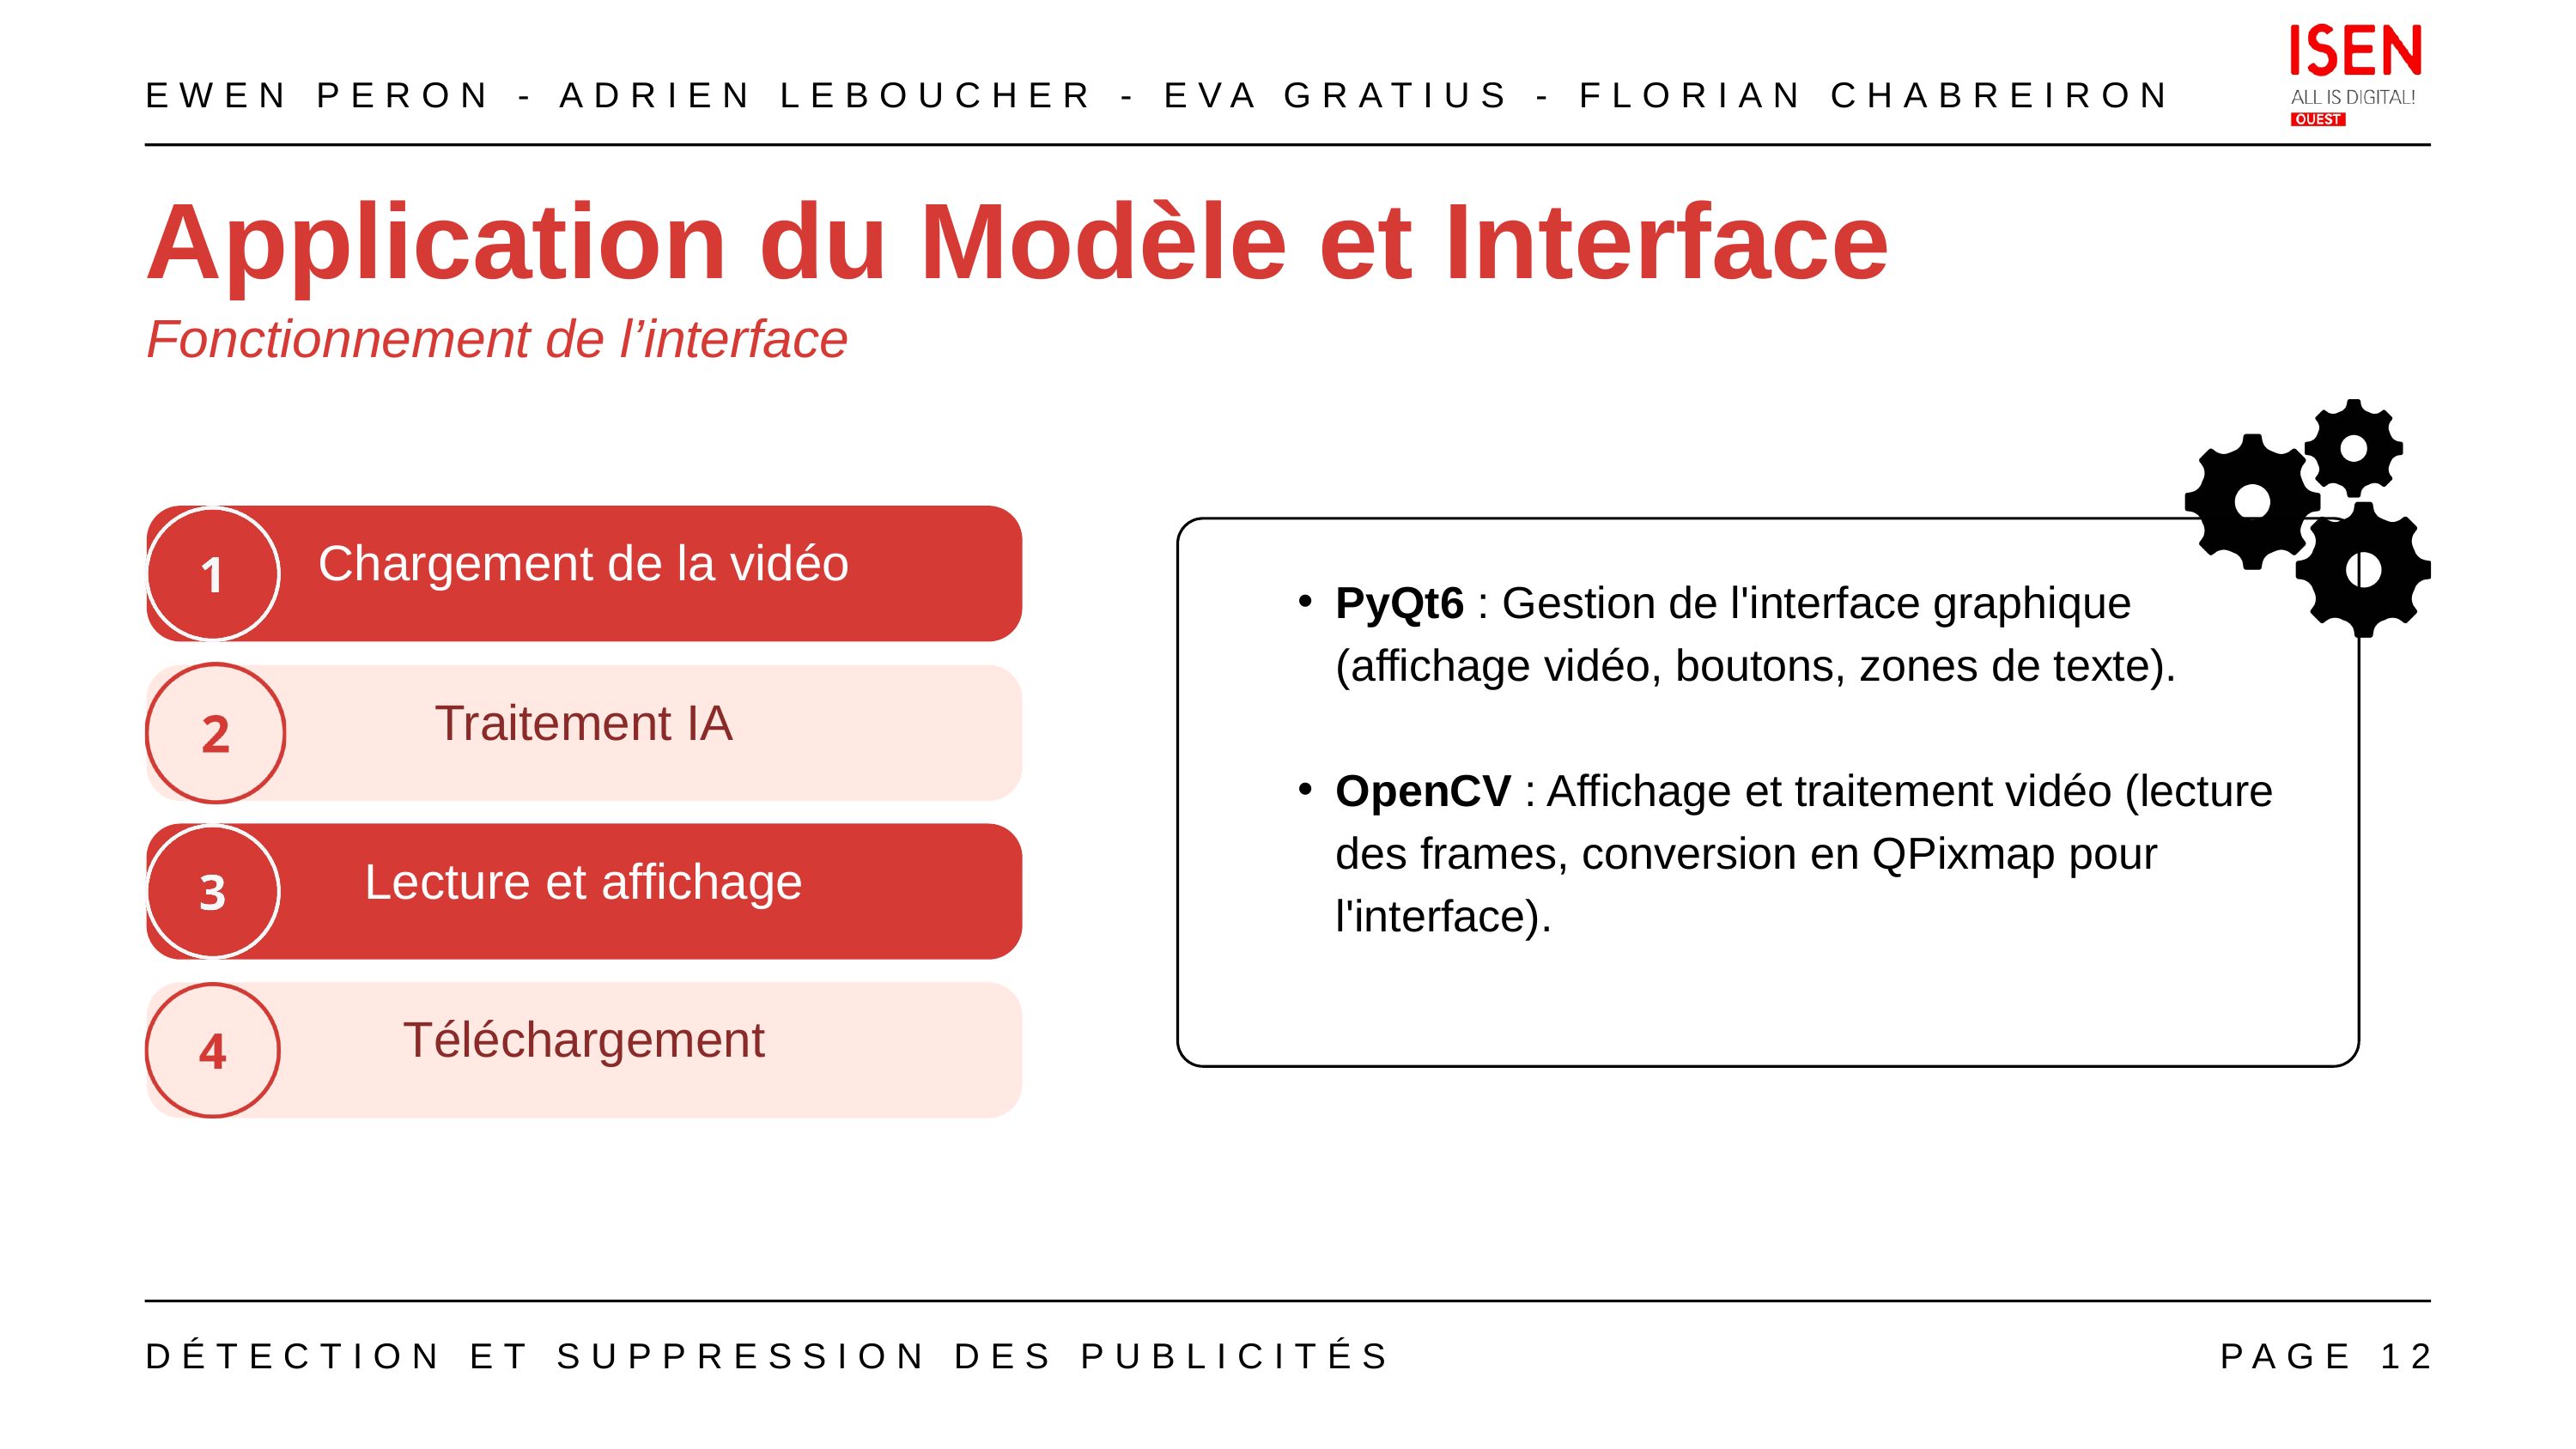

EWEN PERON - ADRIEN LEBOUCHER - EVA GRATIUS - FLORIAN CHABREIRON

Application du Modèle et Interface
Fonctionnement de l’interface

Chargement de la vidéo

PyQt6 : Gestion de l'interface graphique (affichage vidéo, boutons, zones de texte).

OpenCV : Affichage et traitement vidéo (lecture des frames, conversion en QPixmap pour l'interface).

Traitement IA

Lecture et affichage

Téléchargement

DÉTECTION ET SUPPRESSION DES PUBLICITÉS
PAGE 12